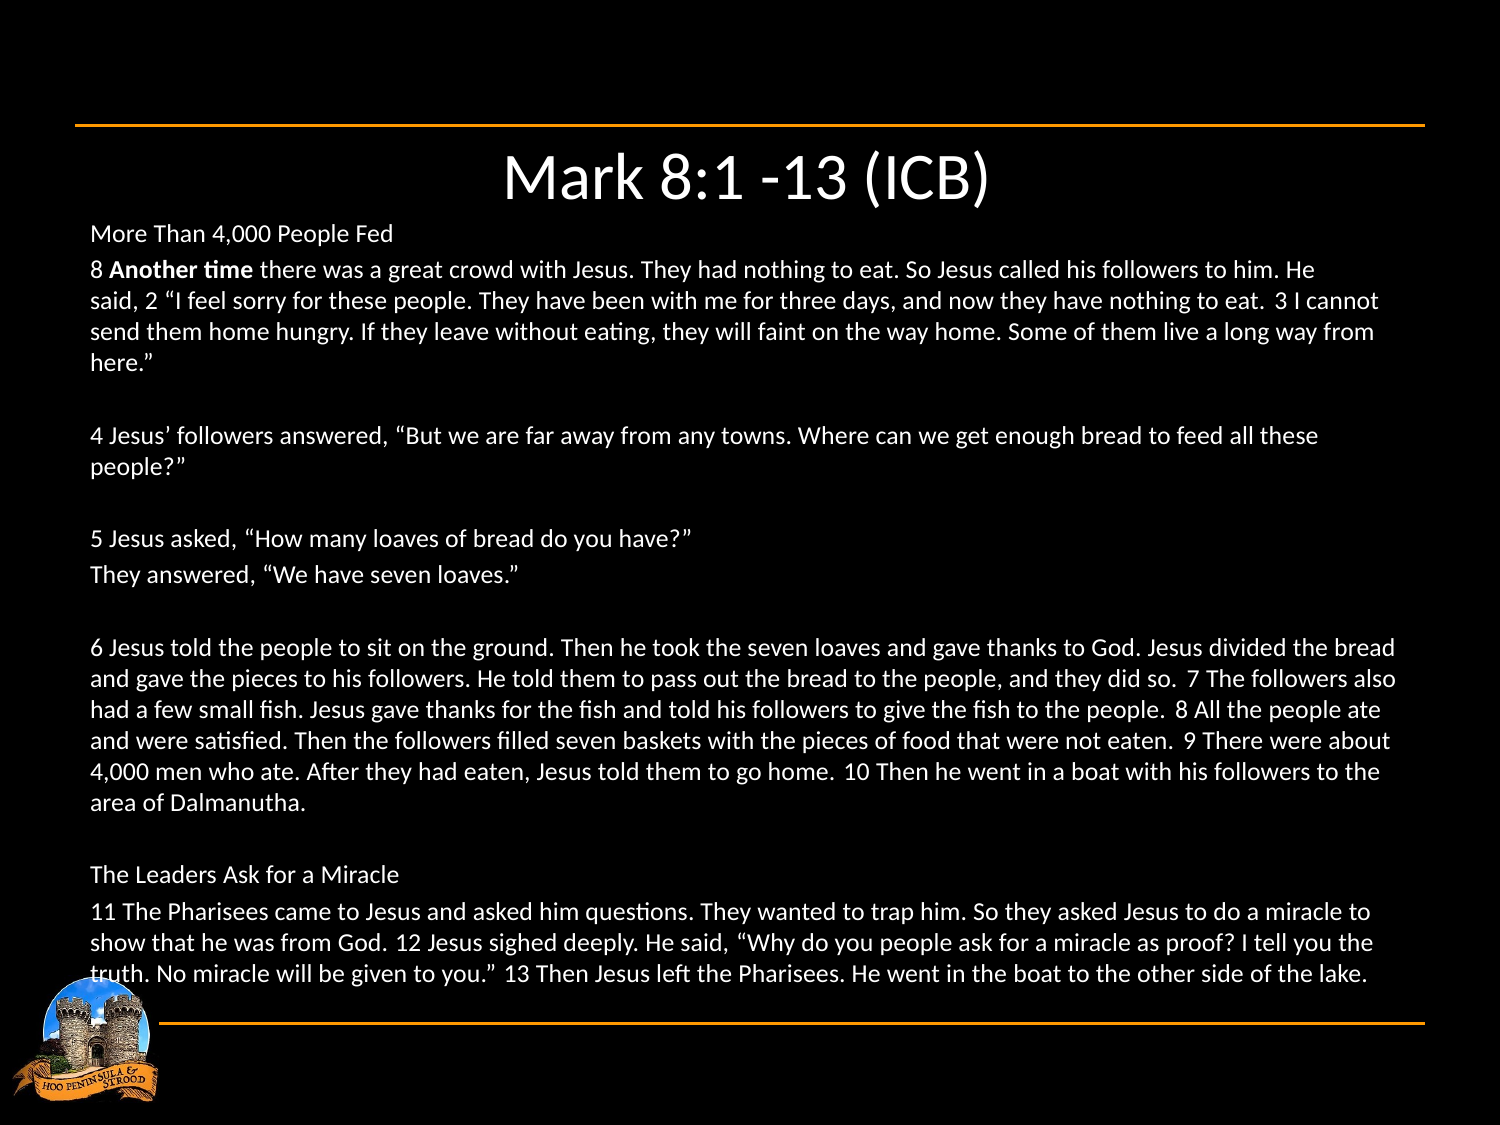

# Mark 8:1 -13 (ICB)
More Than 4,000 People Fed
8 Another time there was a great crowd with Jesus. They had nothing to eat. So Jesus called his followers to him. He said, 2 “I feel sorry for these people. They have been with me for three days, and now they have nothing to eat. 3 I cannot send them home hungry. If they leave without eating, they will faint on the way home. Some of them live a long way from here.”

4 Jesus’ followers answered, “But we are far away from any towns. Where can we get enough bread to feed all these people?”

5 Jesus asked, “How many loaves of bread do you have?”
They answered, “We have seven loaves.”

6 Jesus told the people to sit on the ground. Then he took the seven loaves and gave thanks to God. Jesus divided the bread and gave the pieces to his followers. He told them to pass out the bread to the people, and they did so. 7 The followers also had a few small fish. Jesus gave thanks for the fish and told his followers to give the fish to the people. 8 All the people ate and were satisfied. Then the followers filled seven baskets with the pieces of food that were not eaten. 9 There were about 4,000 men who ate. After they had eaten, Jesus told them to go home. 10 Then he went in a boat with his followers to the area of Dalmanutha.

The Leaders Ask for a Miracle
11 The Pharisees came to Jesus and asked him questions. They wanted to trap him. So they asked Jesus to do a miracle to show that he was from God. 12 Jesus sighed deeply. He said, “Why do you people ask for a miracle as proof? I tell you the truth. No miracle will be given to you.” 13 Then Jesus left the Pharisees. He went in the boat to the other side of the lake.